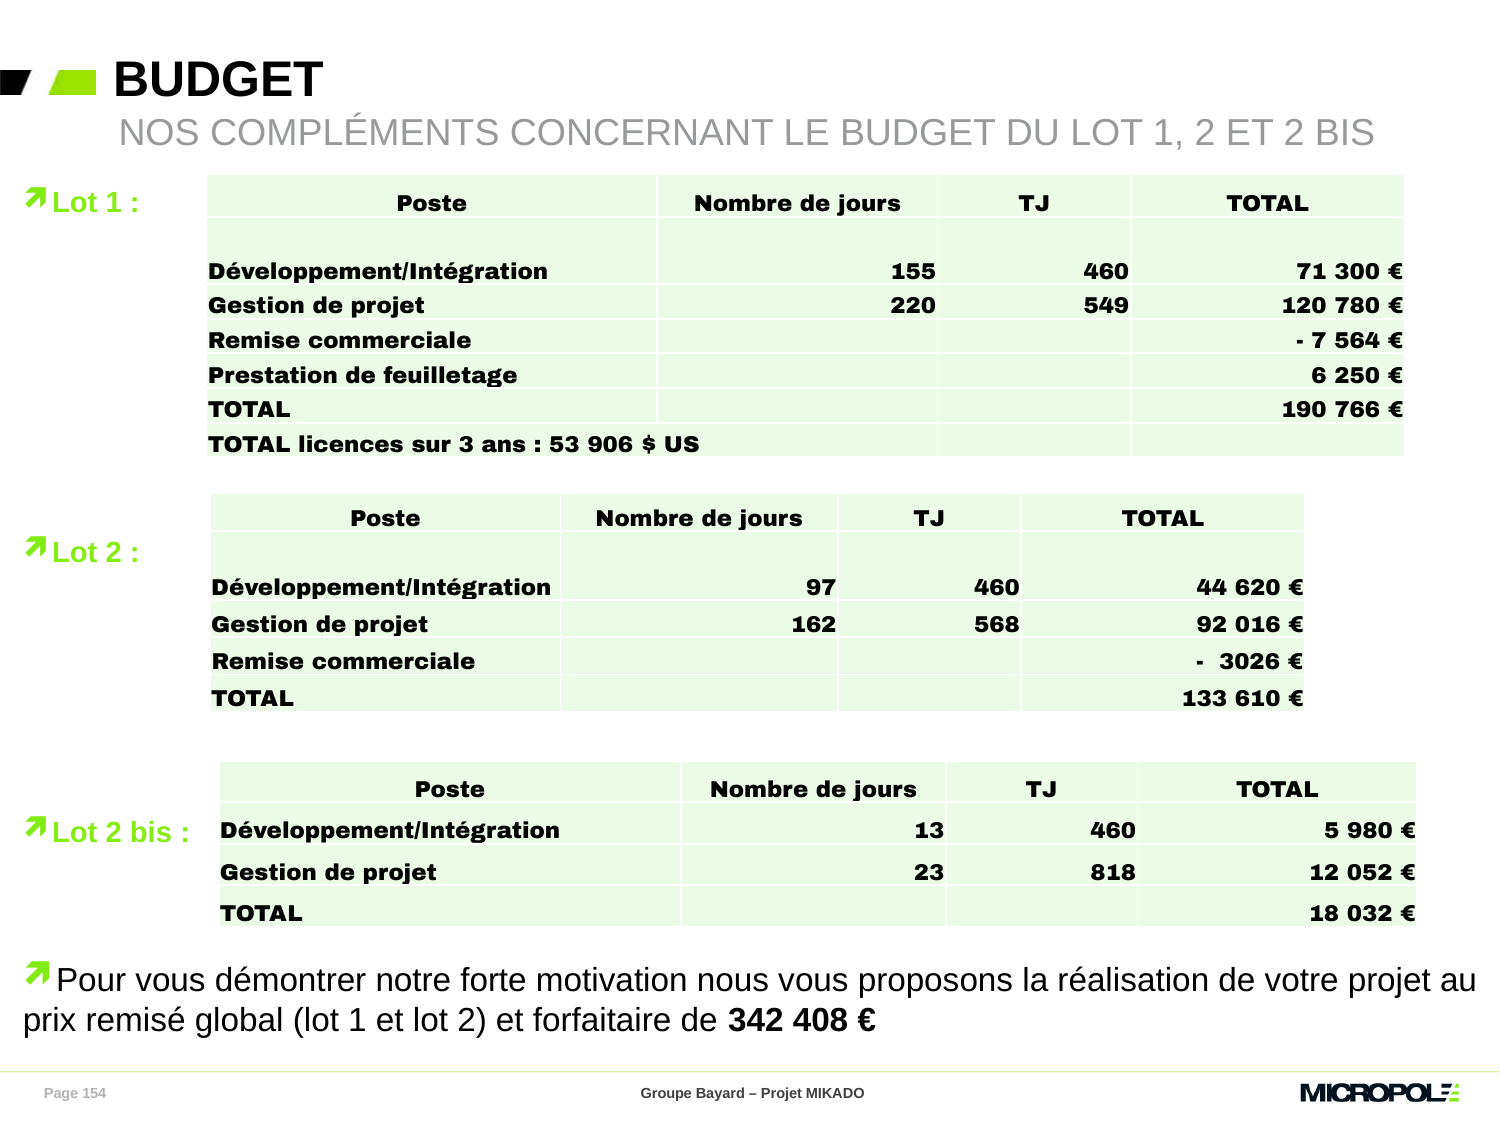

# Budget
Nos compléments concernant LE budget du lot 1, 2 et 2 Bis
| Poste | Nombre de jours | TJ | TOTAL |
| --- | --- | --- | --- |
| Développement/Intégration | 155 | 460 | 71 300 € |
| Gestion de projet | 220 | 549 | 120 780 € |
| Remise commerciale |  |  | - 7 564 € |
| Prestation de feuilletage |  |  | 6 250 € |
| TOTAL |  |  | 190 766 € |
| TOTAL licences sur 3 ans : 53 906 $ US |  |  |  |
Lot 1 :

Lot 2 :

Lot 2 bis :

Pour vous démontrer notre forte motivation nous vous proposons la réalisation de votre projet au prix remisé global (lot 1 et lot 2) et forfaitaire de 342 408 €

| Poste | Nombre de jours | TJ | TOTAL |
| --- | --- | --- | --- |
| Développement/Intégration | 97 | 460 | 44 620 € |
| Gestion de projet | 162 | 568 | 92 016 € |
| Remise commerciale |  |  | - 3026 € |
| TOTAL |  |  | 133 610 € |
| Poste | Nombre de jours | TJ | TOTAL |
| --- | --- | --- | --- |
| Développement/Intégration | 13 | 460 | 5 980 € |
| Gestion de projet | 23 | 818 | 12 052 € |
| TOTAL |  |  | 18 032 € |
Page 154
Groupe Bayard – Projet MIKADO